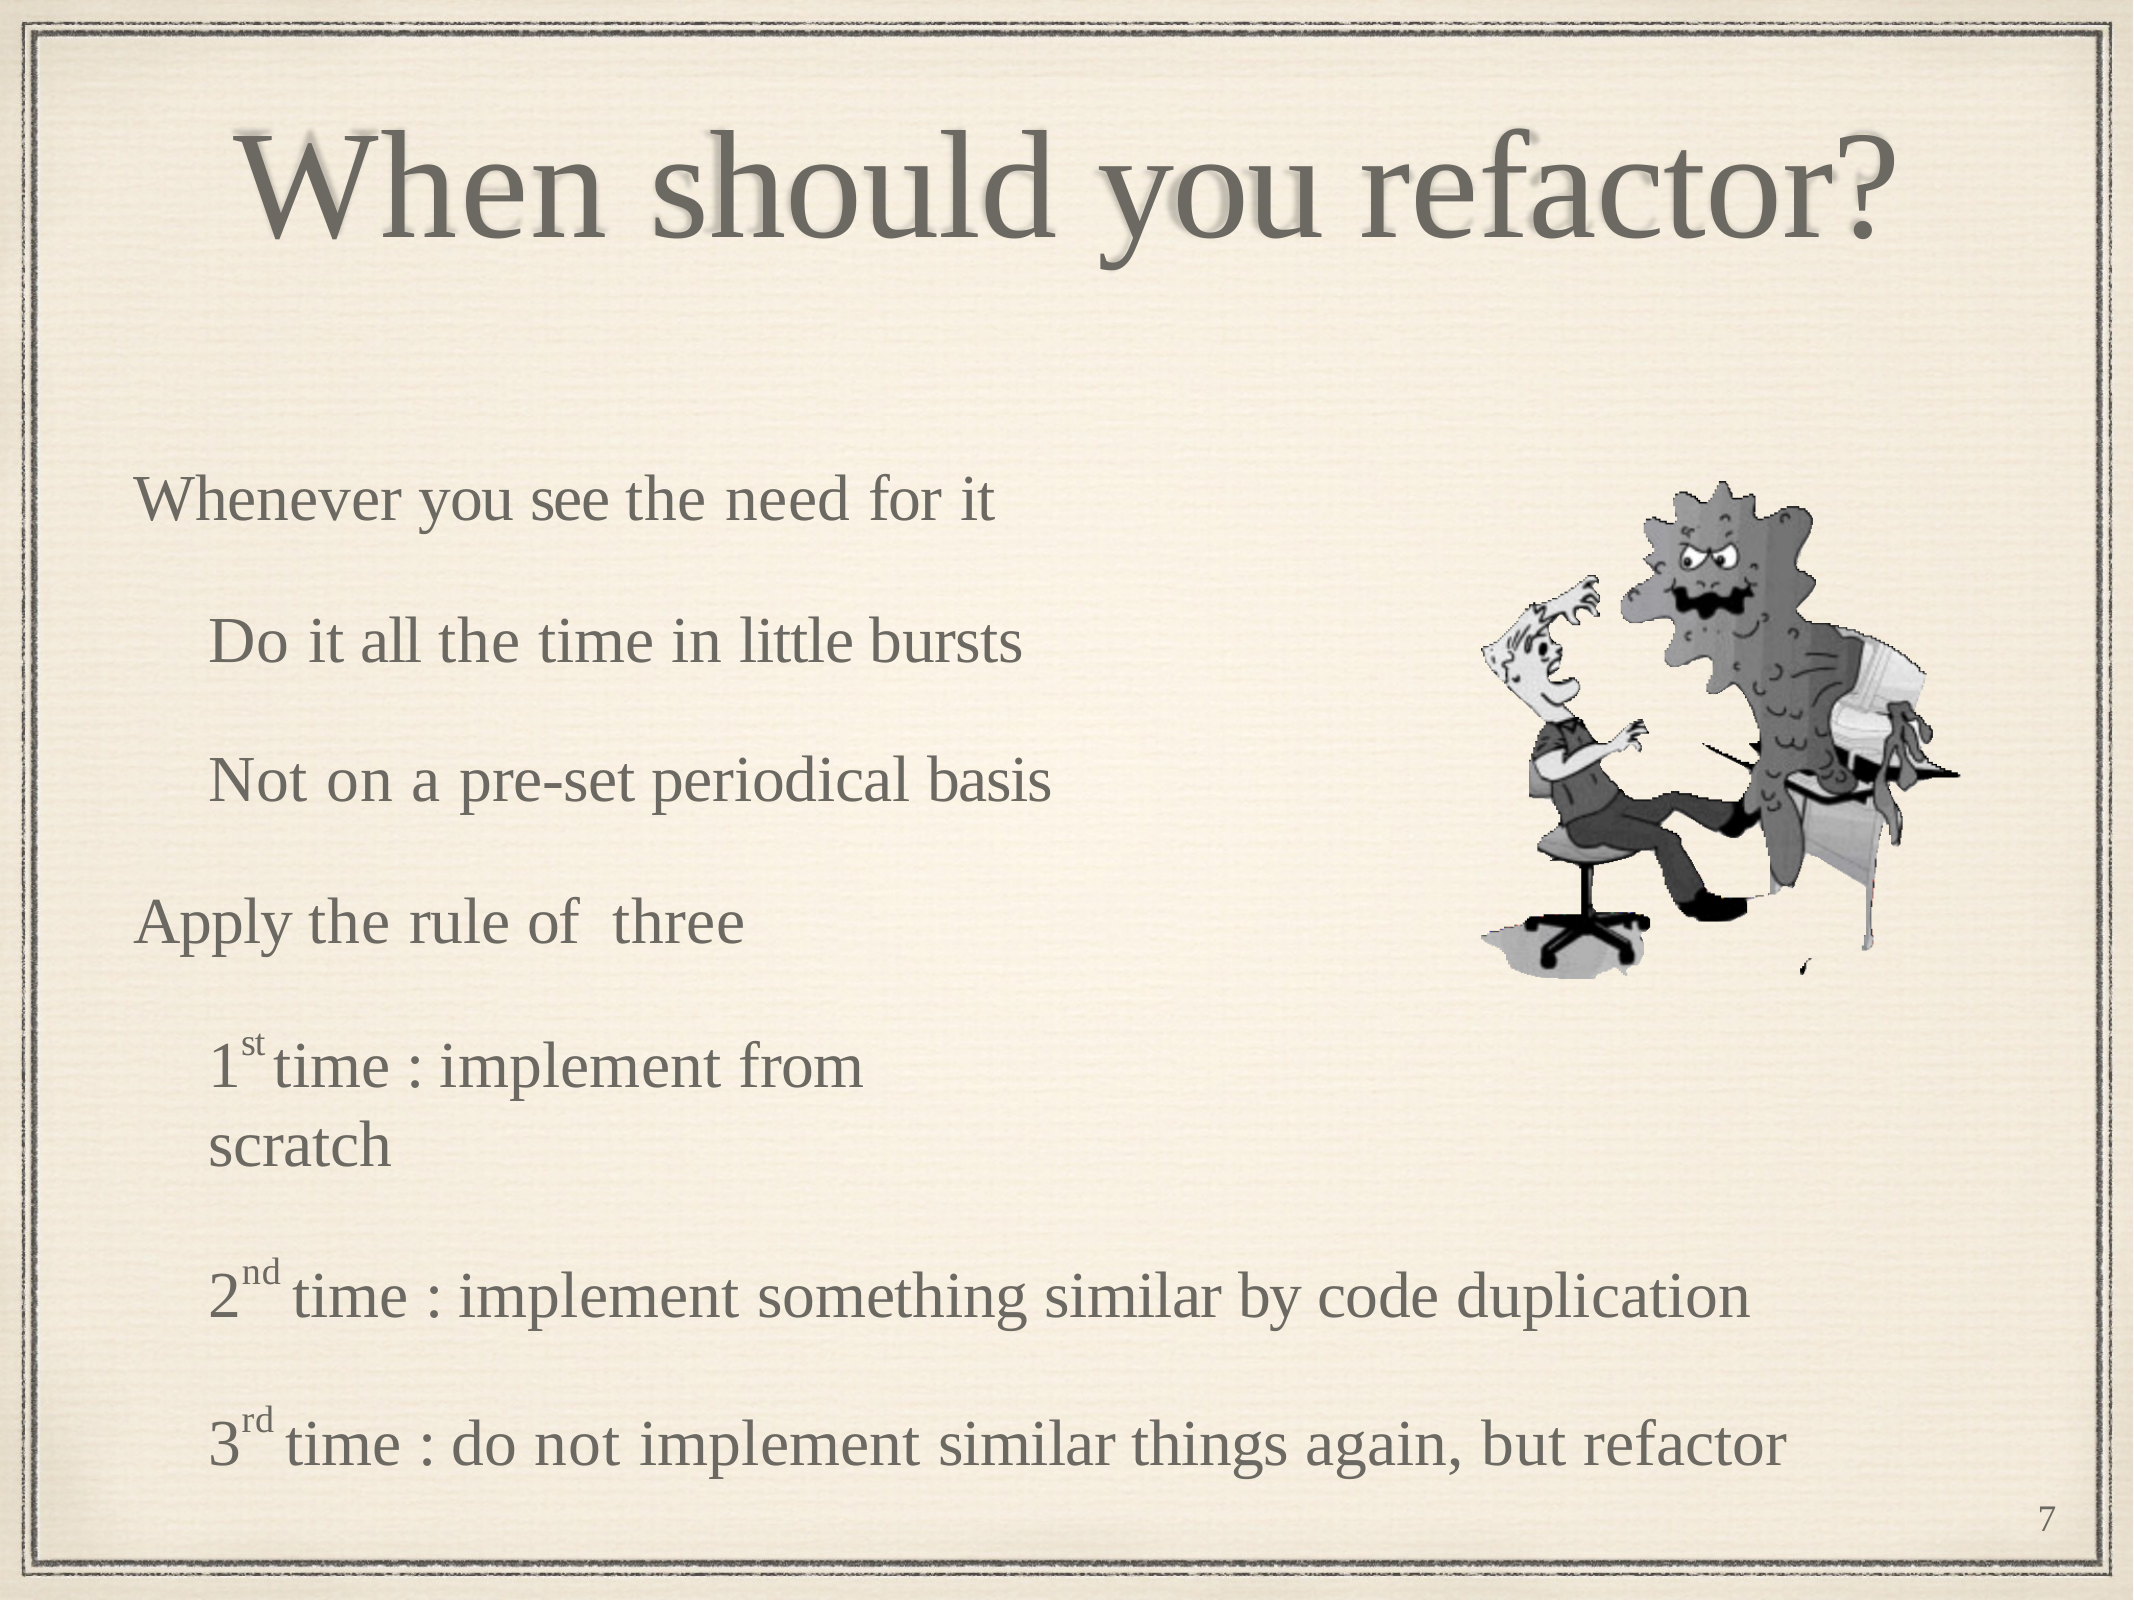

# When should	you	refactor?

Whenever you see the need for it
Do it all the time in little bursts  Not on a pre-set periodical basis
Apply the rule of	three
1st time : implement from scratch
2nd time : implement something similar by code duplication  3rd time : do not implement similar things again, but refactor

7